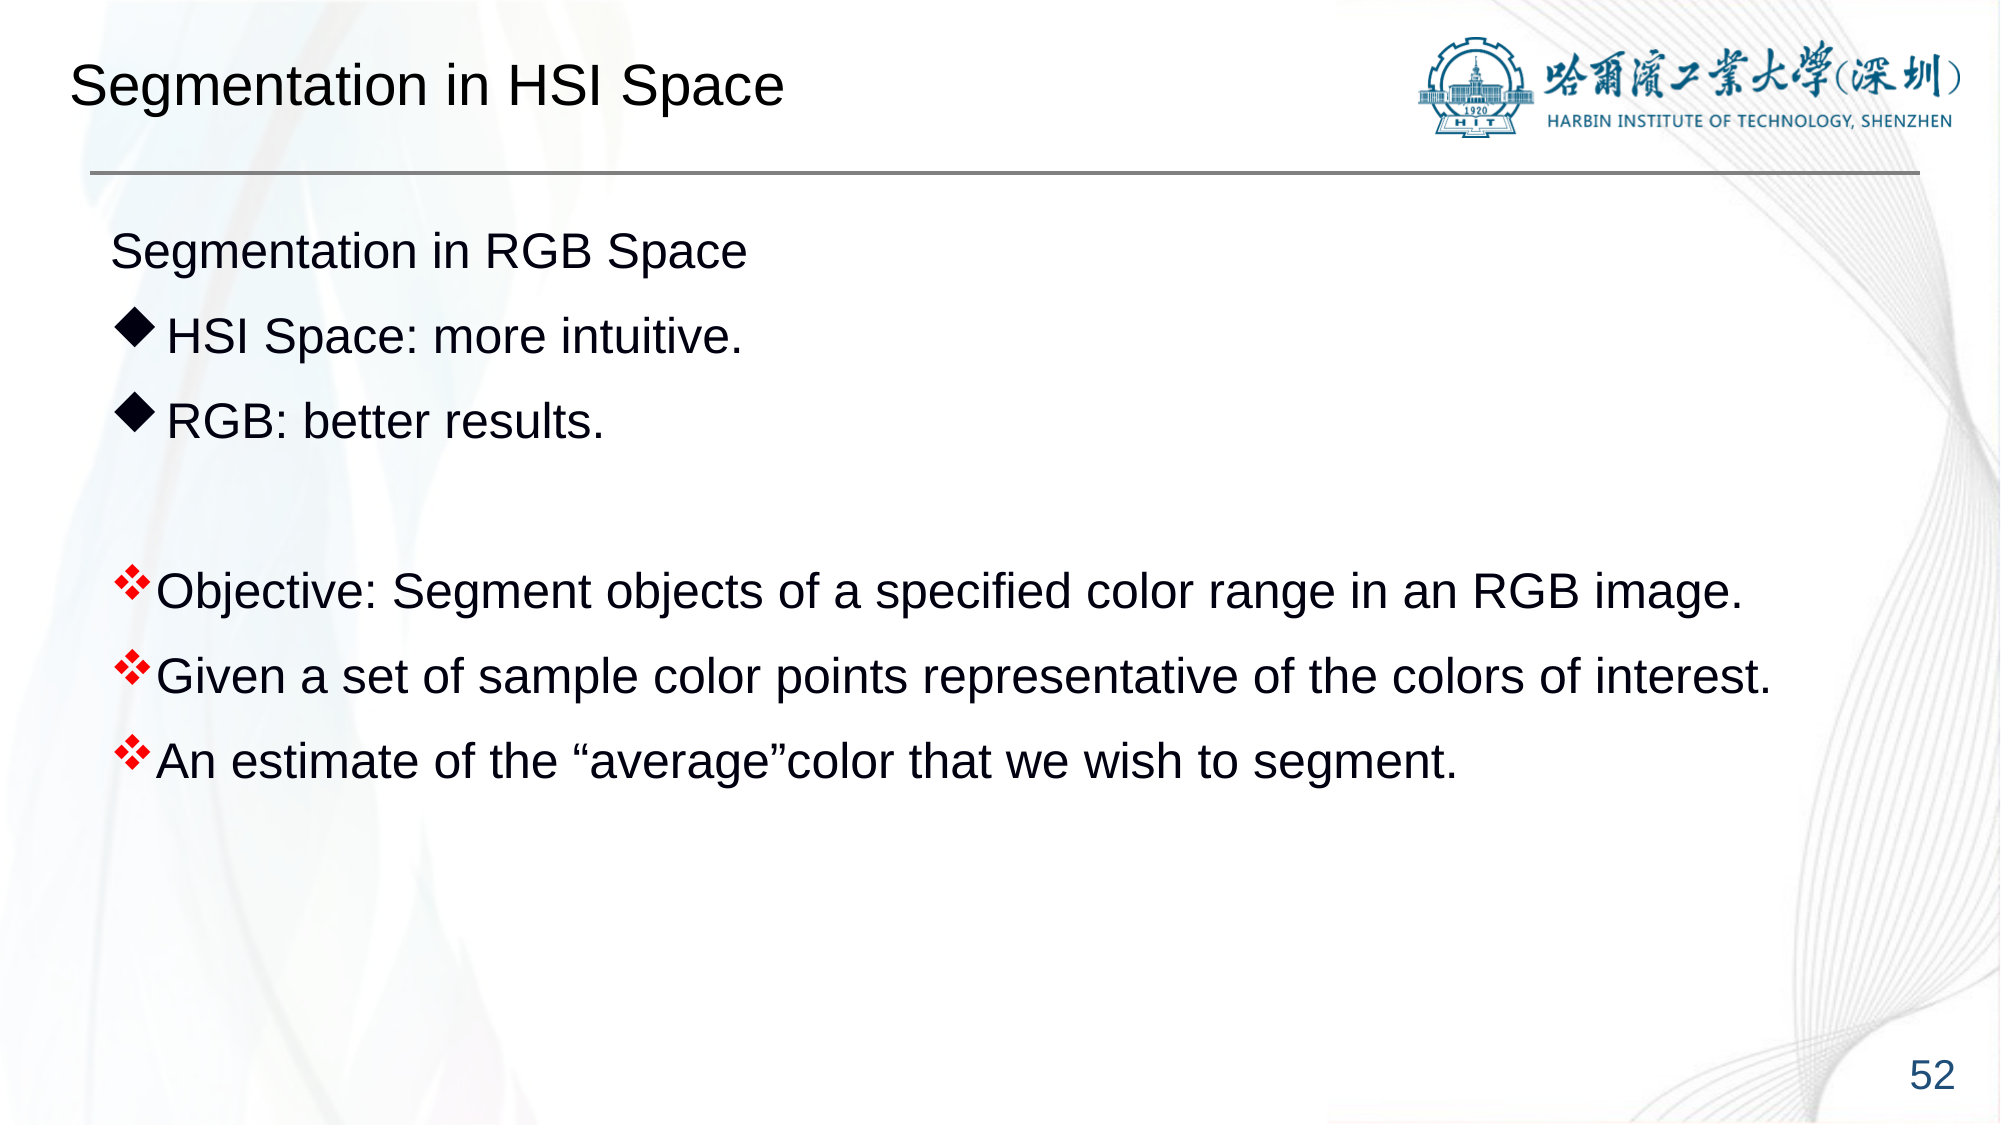

# Segmentation in HSI Space
Segmentation in RGB Space
HSI Space: more intuitive.
RGB: better results.

Objective: Segment objects of a specified color range in an RGB image.
Given a set of sample color points representative of the colors of interest.
An estimate of the “average”color that we wish to segment.
52